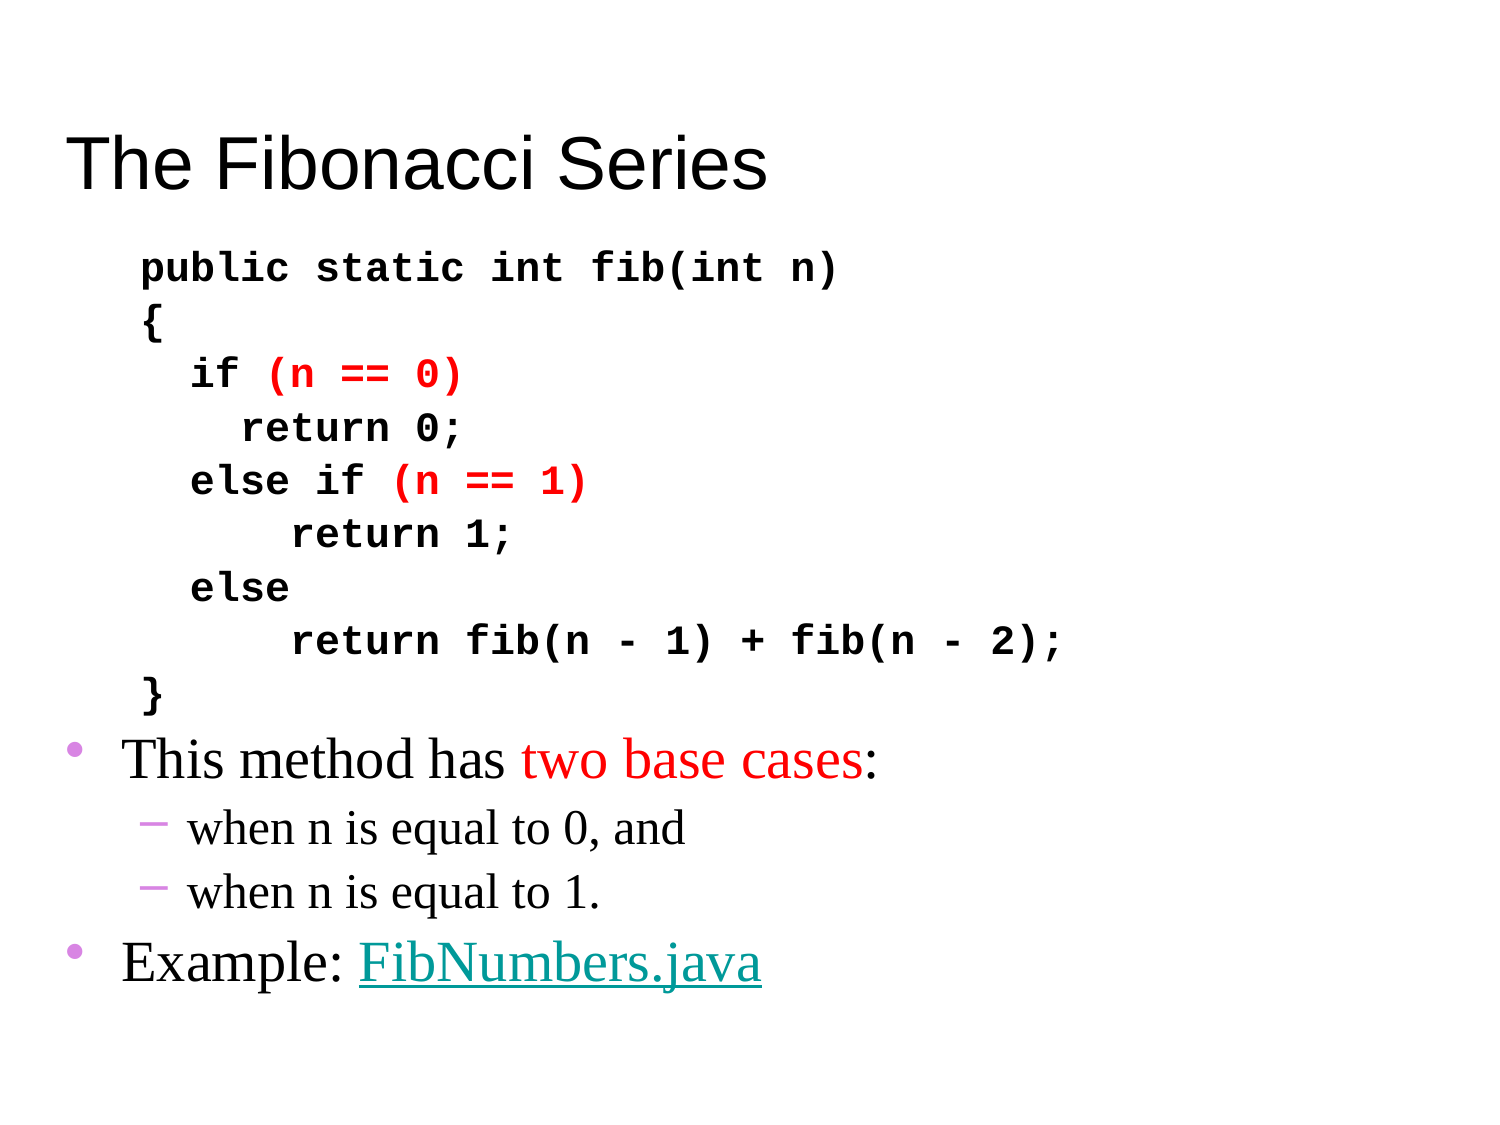

The Fibonacci Series
public static int fib(int n)
{
  if (n == 0)
    return 0;
  else if (n == 1)
      return 1;
  else
      return fib(n - 1) + fib(n - 2);
}
This method has two base cases:
when n is equal to 0, and
when n is equal to 1.
Example: FibNumbers.java